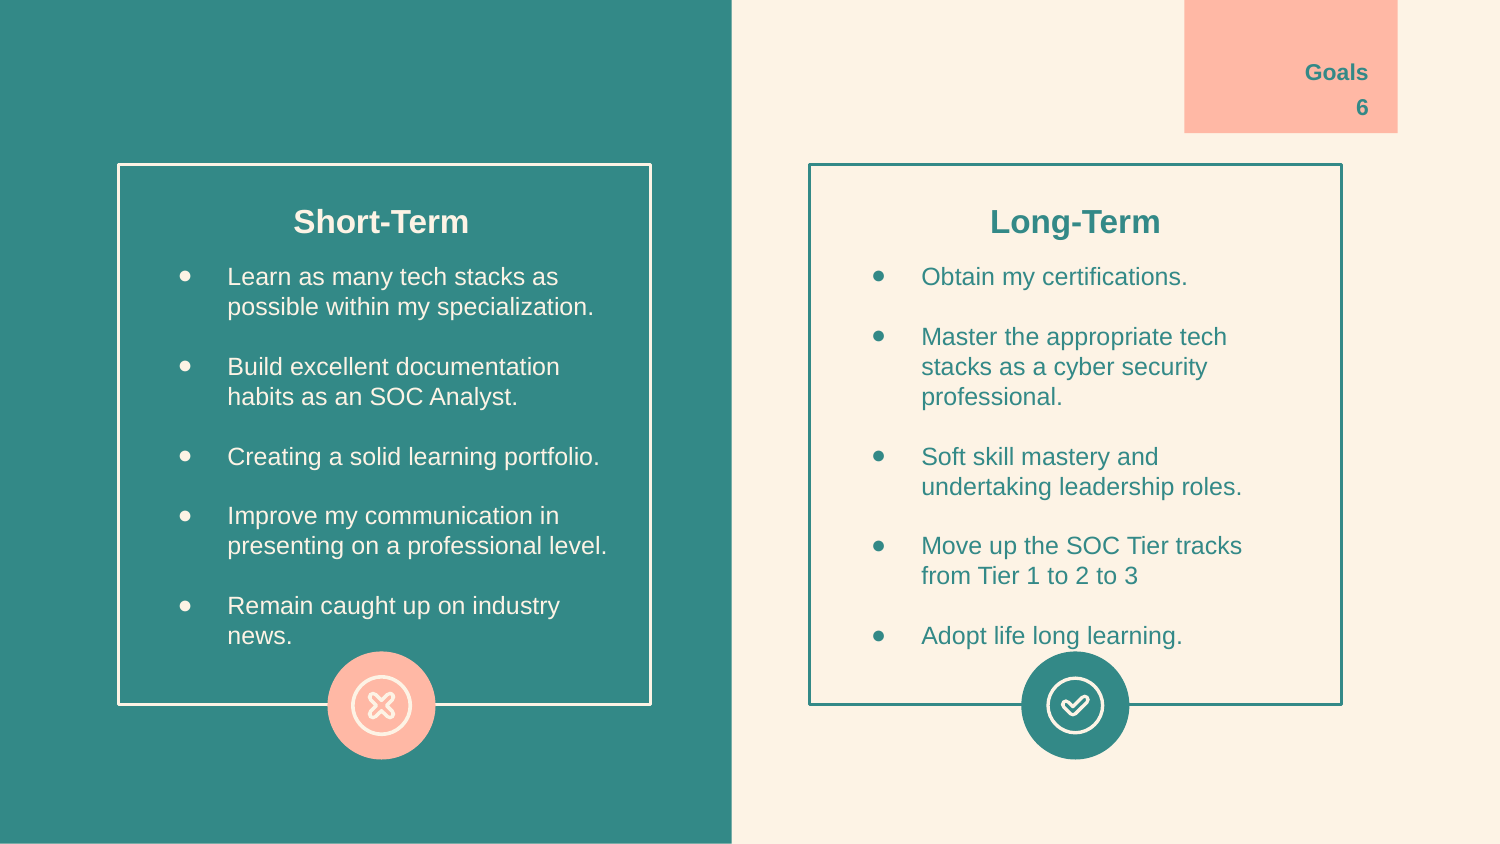

# Goals
6
Long-Term
Short-Term
Learn as many tech stacks as possible within my specialization.

Build excellent documentation habits as an SOC Analyst.

Creating a solid learning portfolio.

Improve my communication in presenting on a professional level.

Remain caught up on industry news.
Obtain my certifications.

Master the appropriate tech stacks as a cyber security professional.

Soft skill mastery and undertaking leadership roles.

Move up the SOC Tier tracks from Tier 1 to 2 to 3

Adopt life long learning.